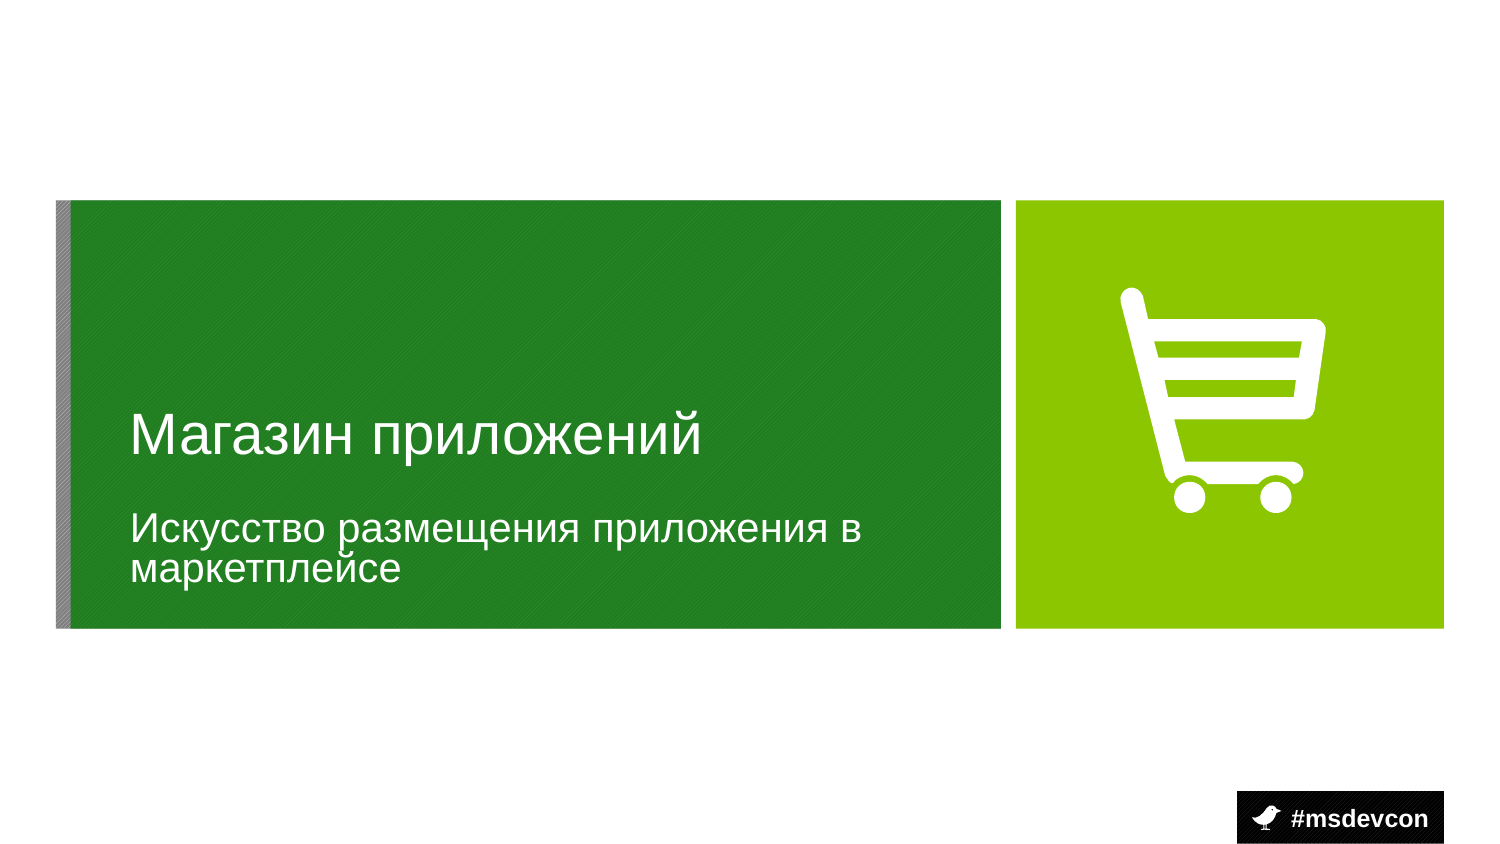

Магазин приложений

Искусство размещения приложения в маркетплейсе